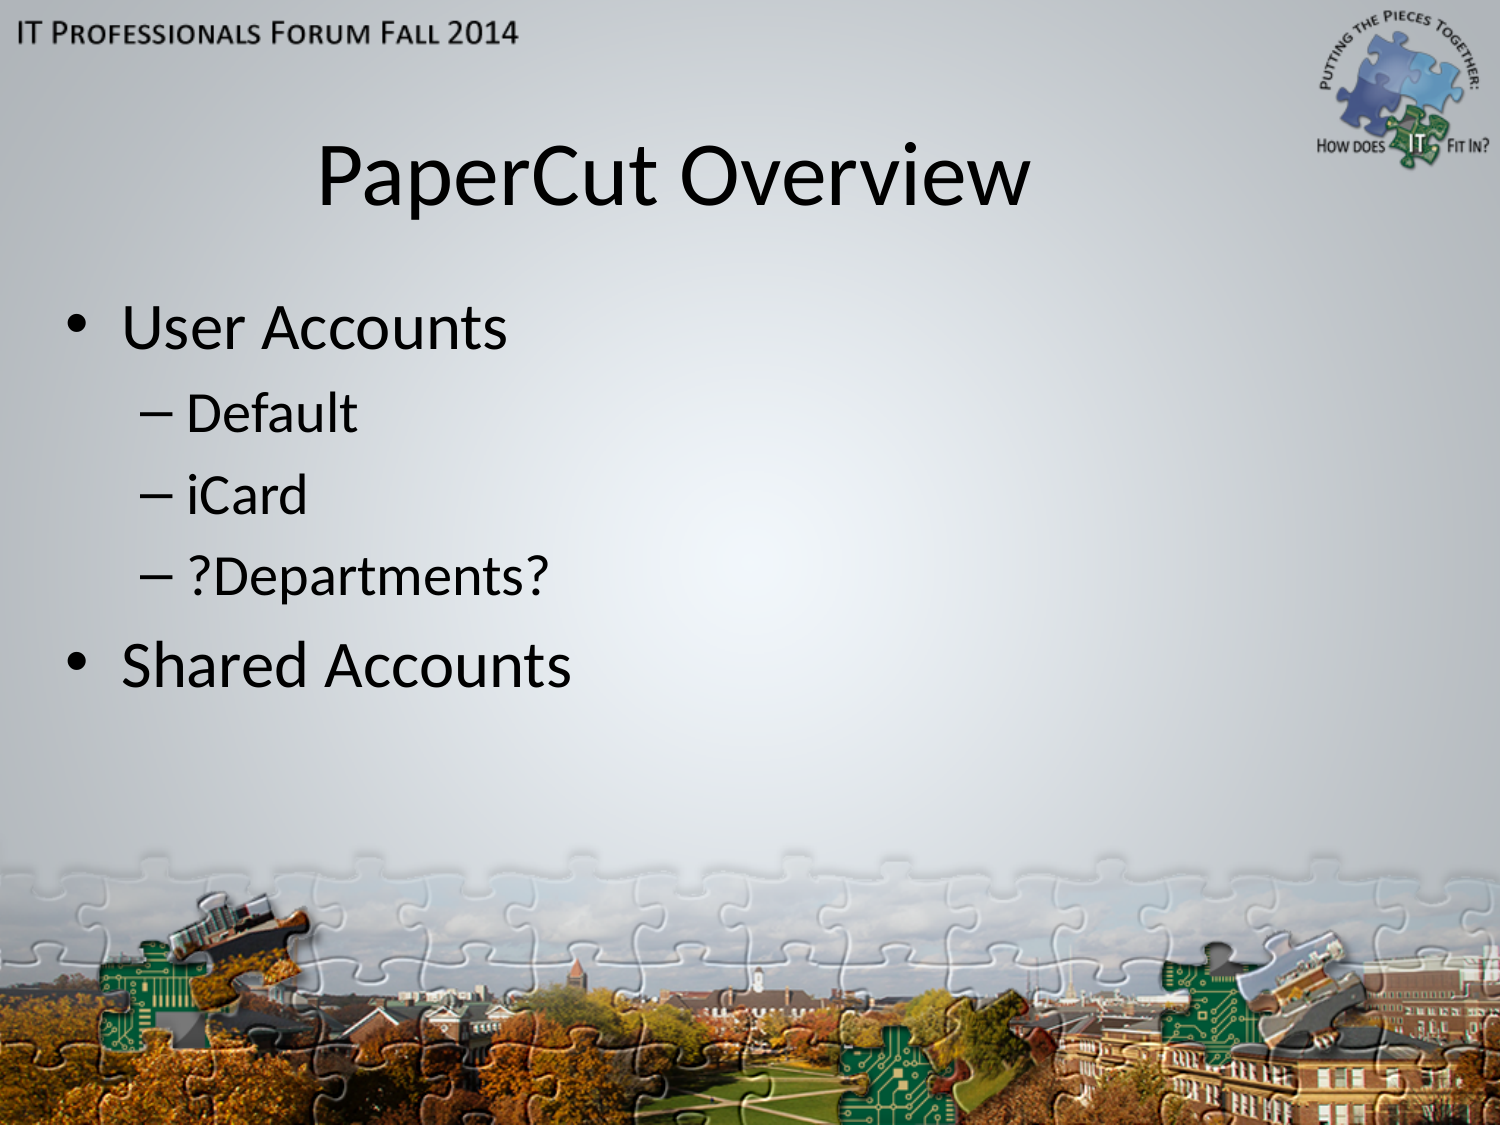

# PaperCut Overview
User Accounts
Default
iCard
?Departments?
Shared Accounts